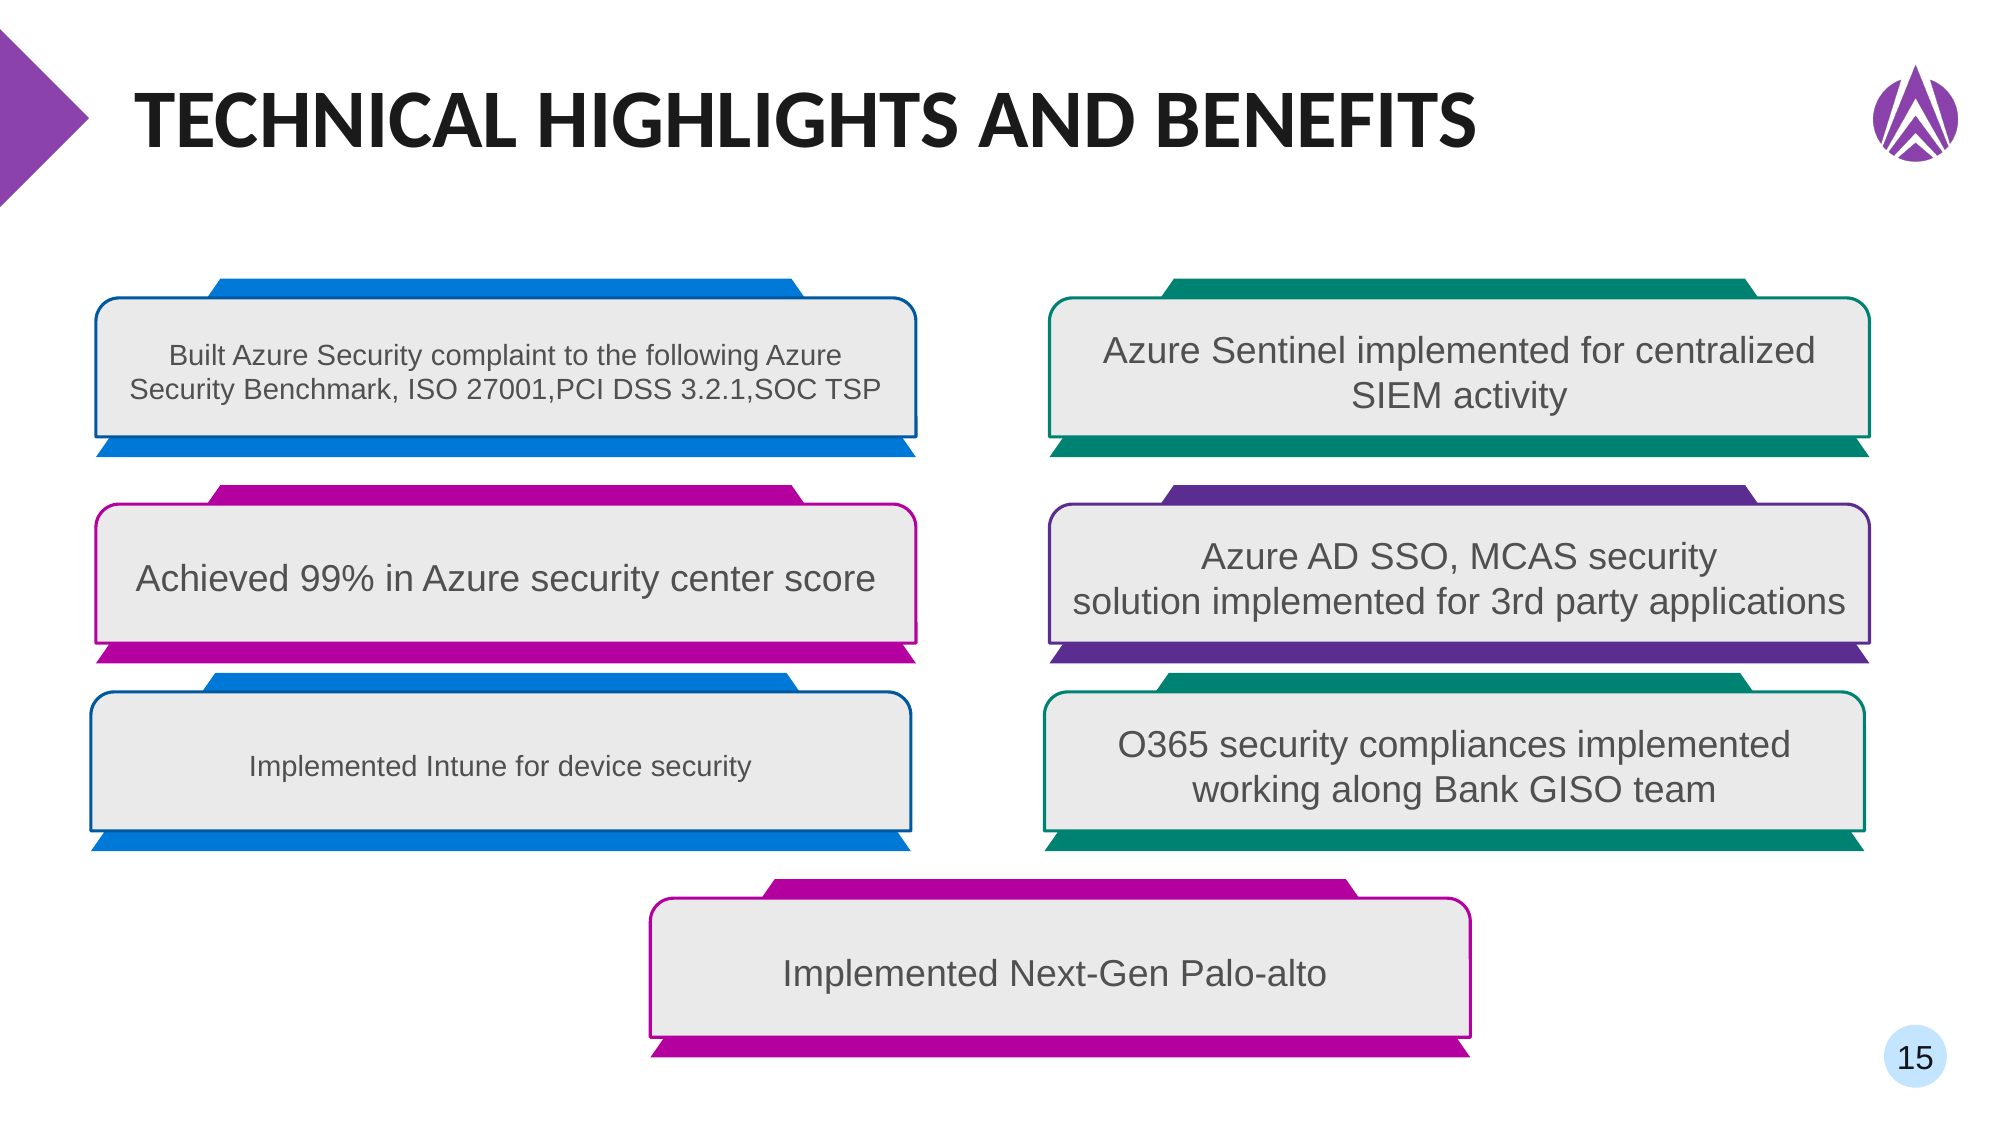

# Technical Highlights and Benefits

Built Azure Security complaint to the following Azure Security Benchmark, ISO 27001,PCI DSS 3.2.1,SOC TSP
Azure Sentinel implemented for centralized SIEM activity

Achieved 99% in Azure security center score
Azure AD SSO, MCAS security solution implemented for 3rd party applications​

Implemented Intune for device security​
O365 security compliances implemented working along Bank GISO​ team

Implemented Next-Gen Palo-alto ​